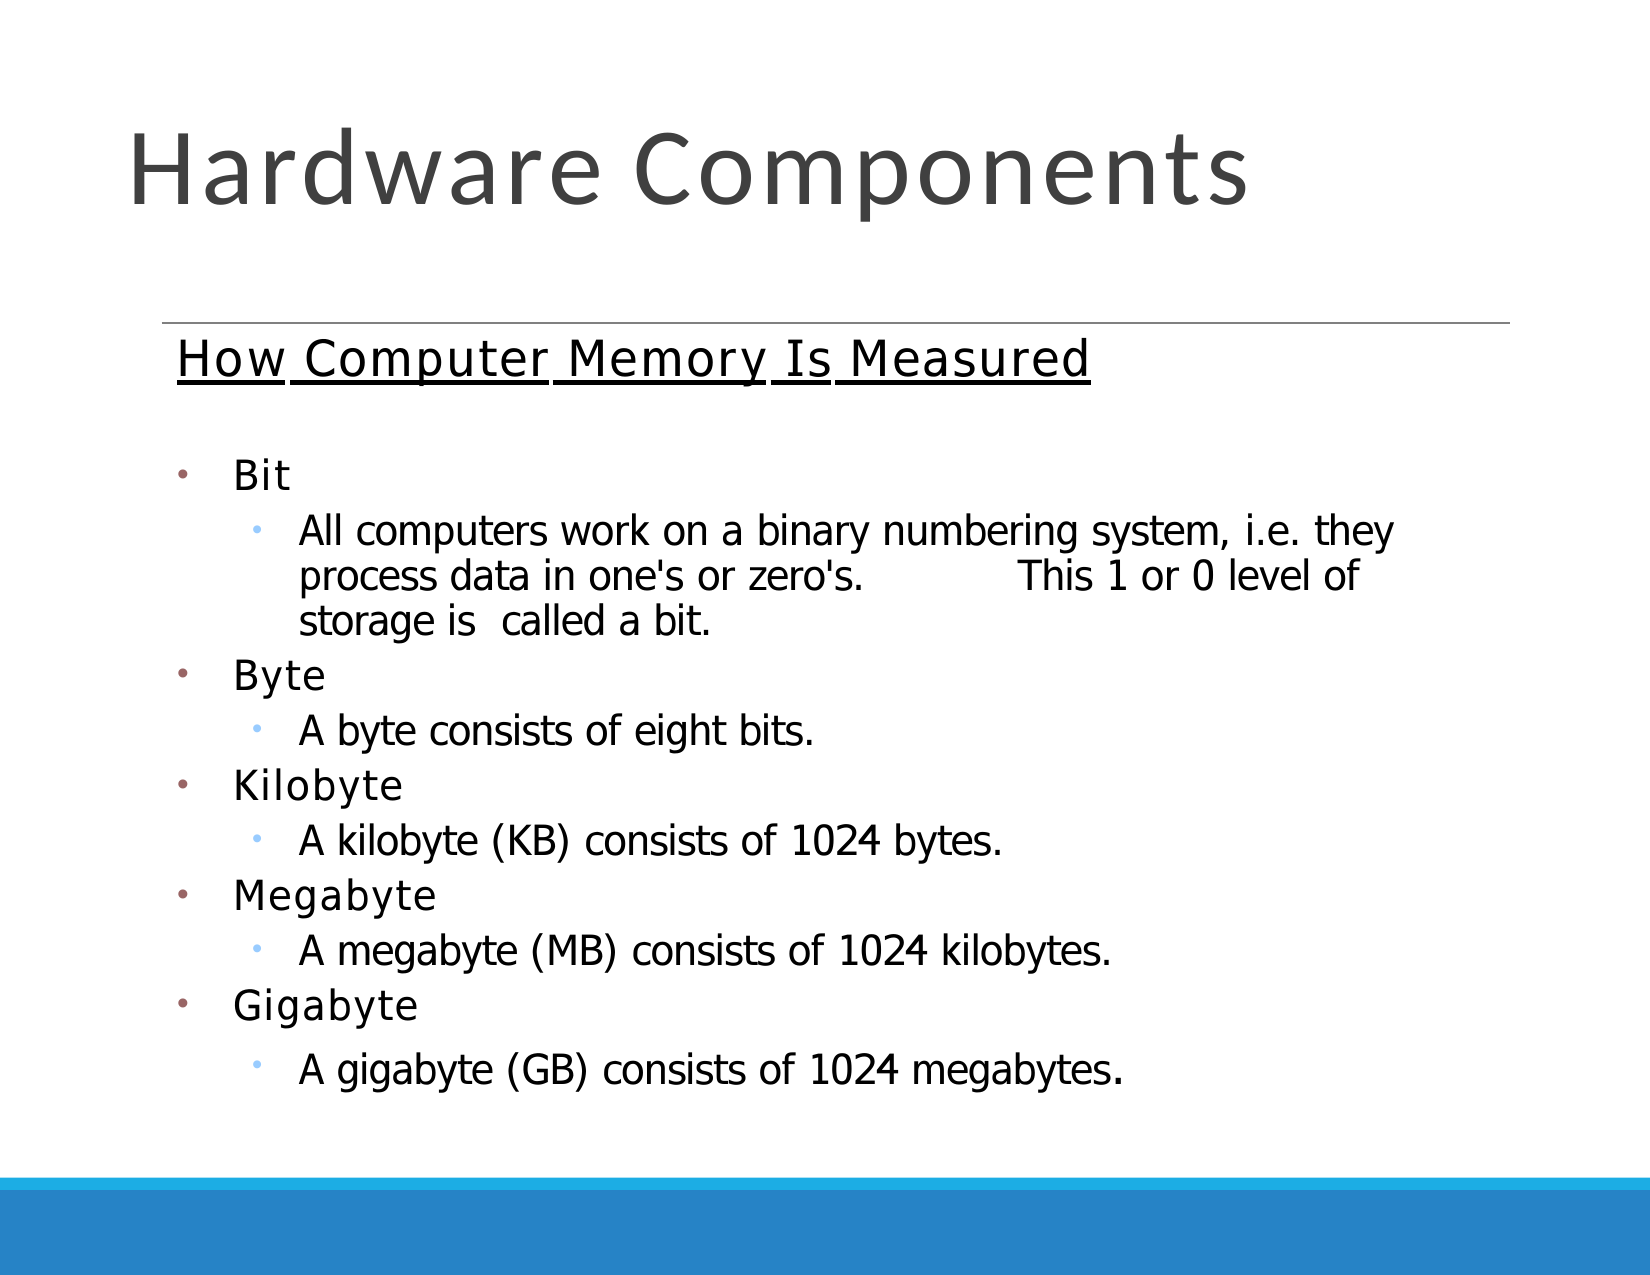

# Hardware Components
How Computer Memory Is Measured

Bit
All computers work on a binary numbering system, i.e. they  process data in one's or zero's.	This 1 or 0 level of storage is  called a bit.
Byte
A byte consists of eight bits.
Kilobyte
A kilobyte (KB) consists of 1024 bytes.
Megabyte
A megabyte (MB) consists of 1024 kilobytes.
Gigabyte
A gigabyte (GB) consists of 1024 megabytes.